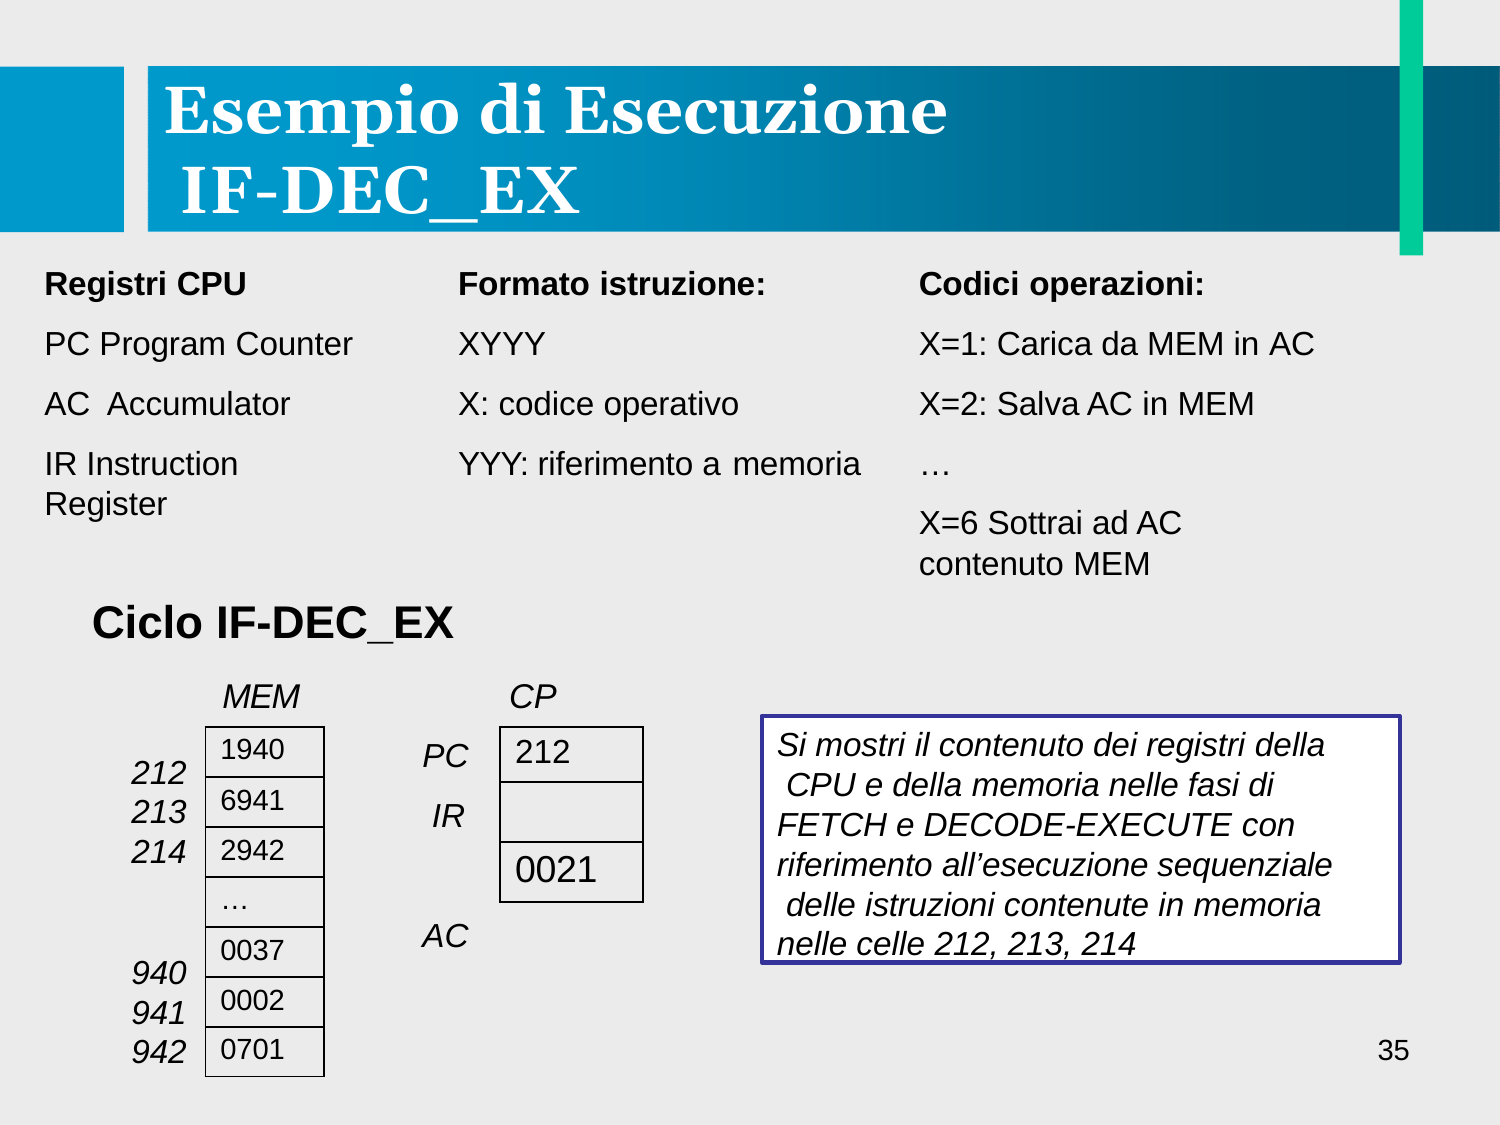

# Esempio di Esecuzione  IF-DEC_EX

Registri CPU
PC Program Counter  AC Accumulator
IR Instruction Register
Formato istruzione:
XYYY
X: codice operativo
YYY: riferimento a memoria
Codici operazioni:
X=1: Carica da MEM in AC  X=2: Salva AC in MEM
…
X=6 Sottrai ad AC contenuto MEM
Ciclo IF-DEC_EX
MEM
CPU
PC  IR  AC
Si mostri il contenuto dei registri della  CPU e della memoria nelle fasi di  FETCH e DECODE-EXECUTE con
riferimento all’esecuzione sequenziale  delle istruzioni contenute in memoria  nelle celle 212, 213, 214
| 1940 |
| --- |
| 6941 |
| 2942 |
| … |
| 0037 |
| 0002 |
| 0701 |
| 212 |
| --- |
|  |
| 0021 |
212
213
214
940
941
942
35